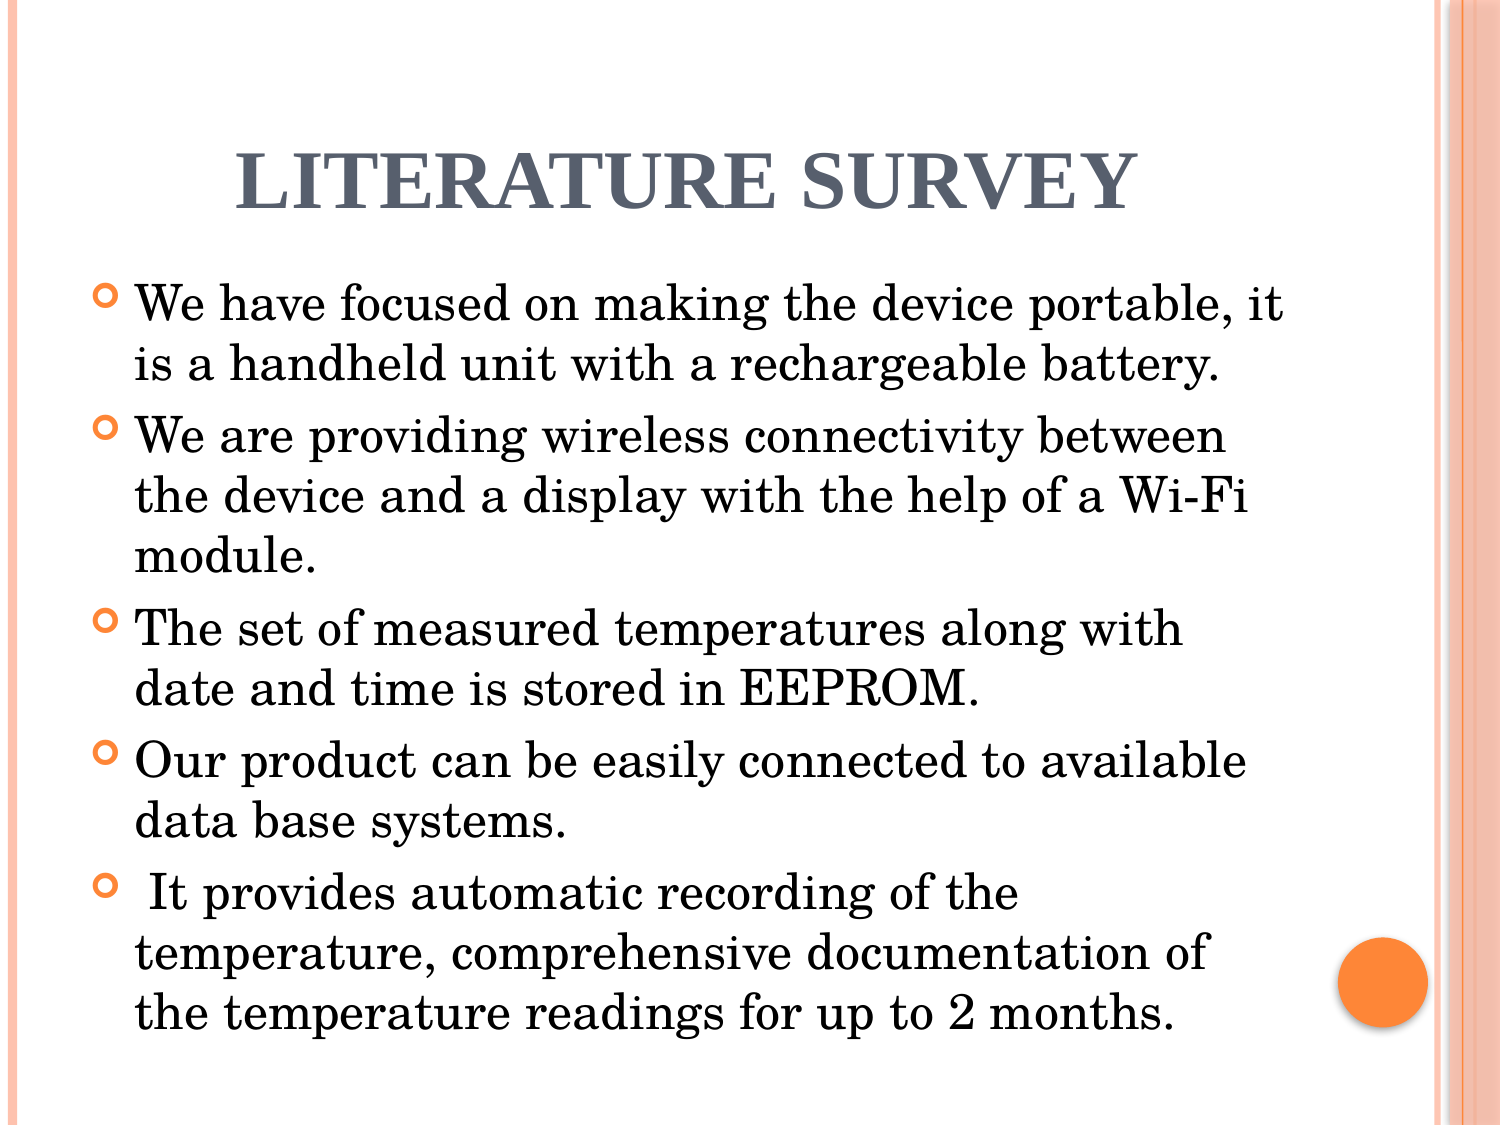

# LITERATURE SURVEY
We have focused on making the device portable, it is a handheld unit with a rechargeable battery.
We are providing wireless connectivity between the device and a display with the help of a Wi-Fi module.
The set of measured temperatures along with date and time is stored in EEPROM.
Our product can be easily connected to available data base systems.
 It provides automatic recording of the temperature, comprehensive documentation of the temperature readings for up to 2 months.